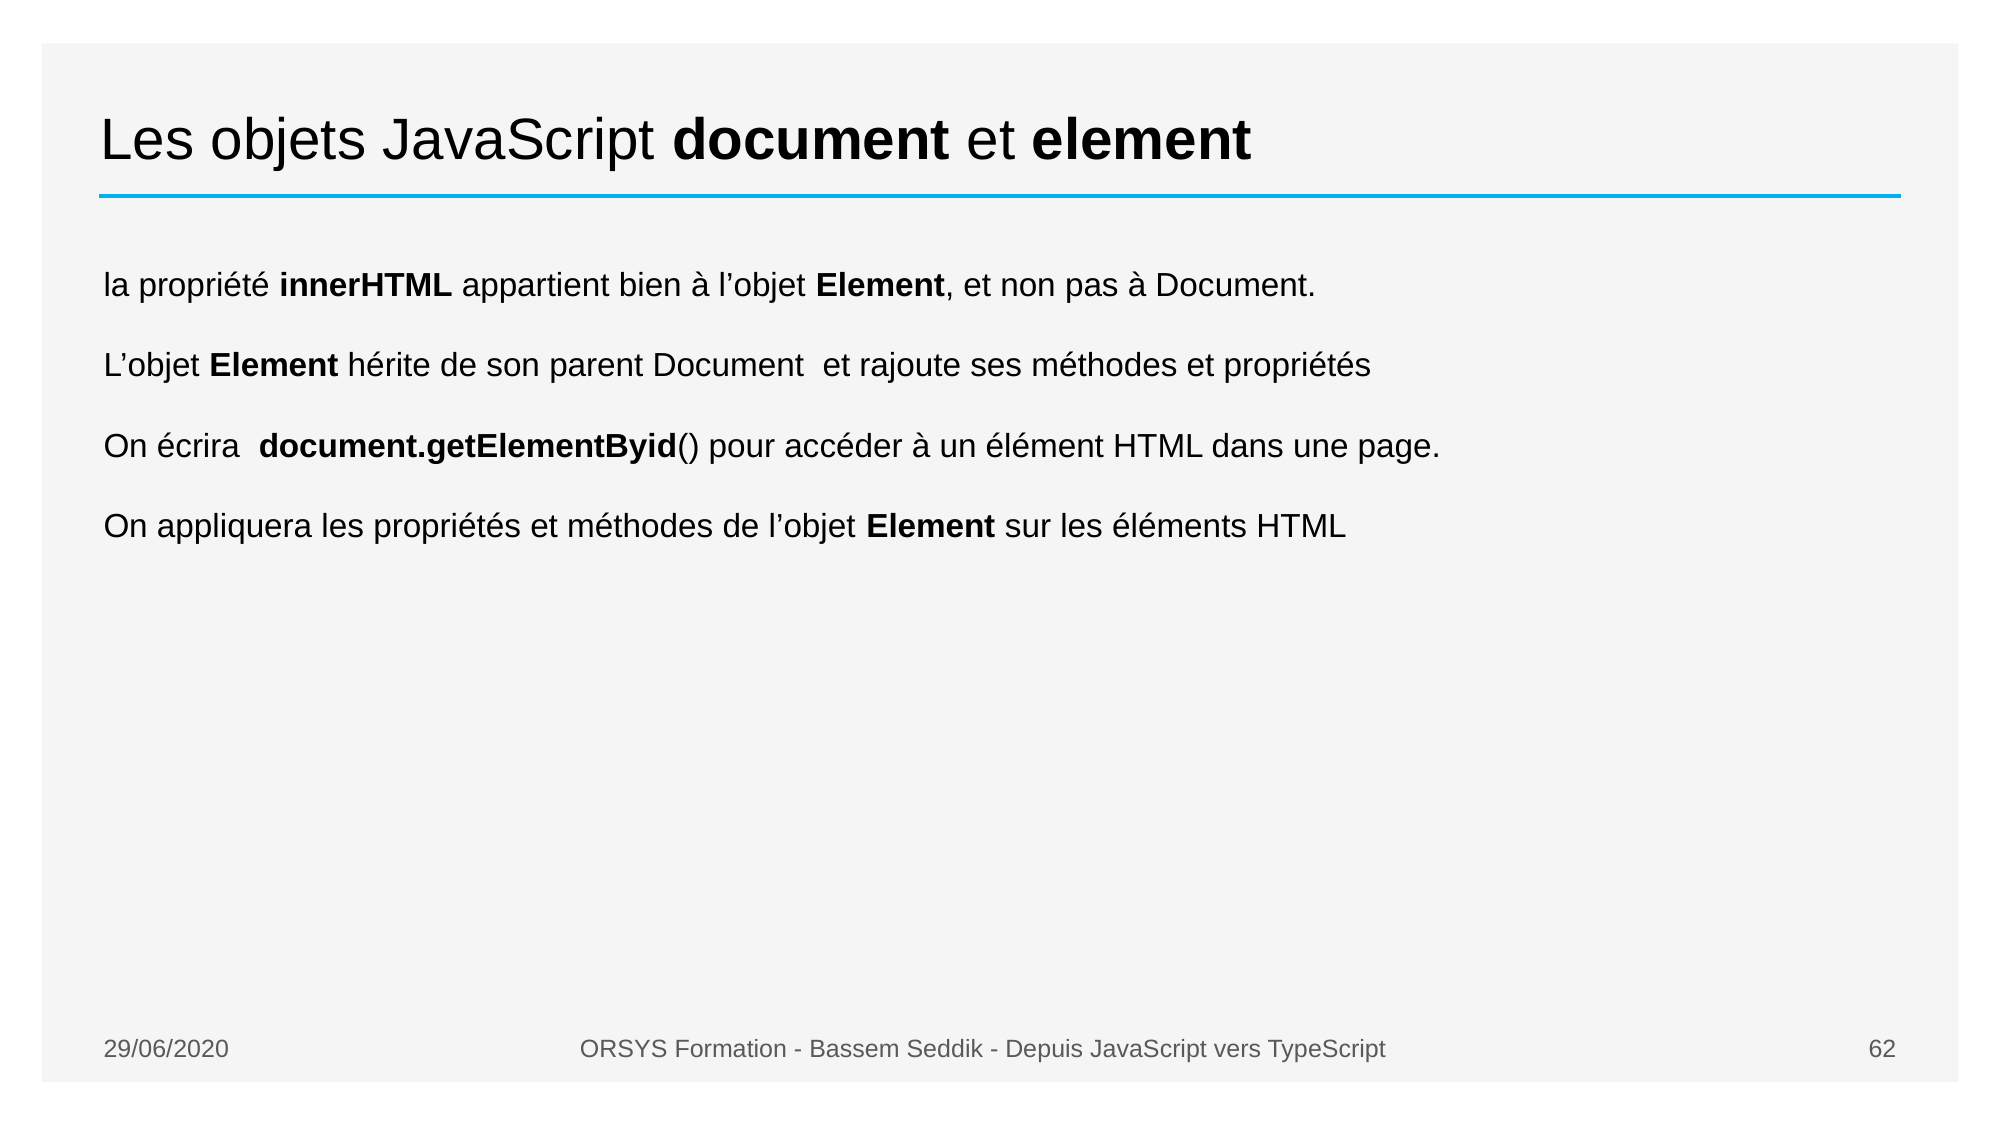

# Les objets JavaScript document et element
la propriété innerHTML appartient bien à l’objet Element, et non pas à Document.
L’objet Element hérite de son parent Document  et rajoute ses méthodes et propriétés
On écrira  document.getElementByid() pour accéder à un élément HTML dans une page.
On appliquera les propriétés et méthodes de l’objet Element sur les éléments HTML

29/06/2020
ORSYS Formation - Bassem Seddik - Depuis JavaScript vers TypeScript
62